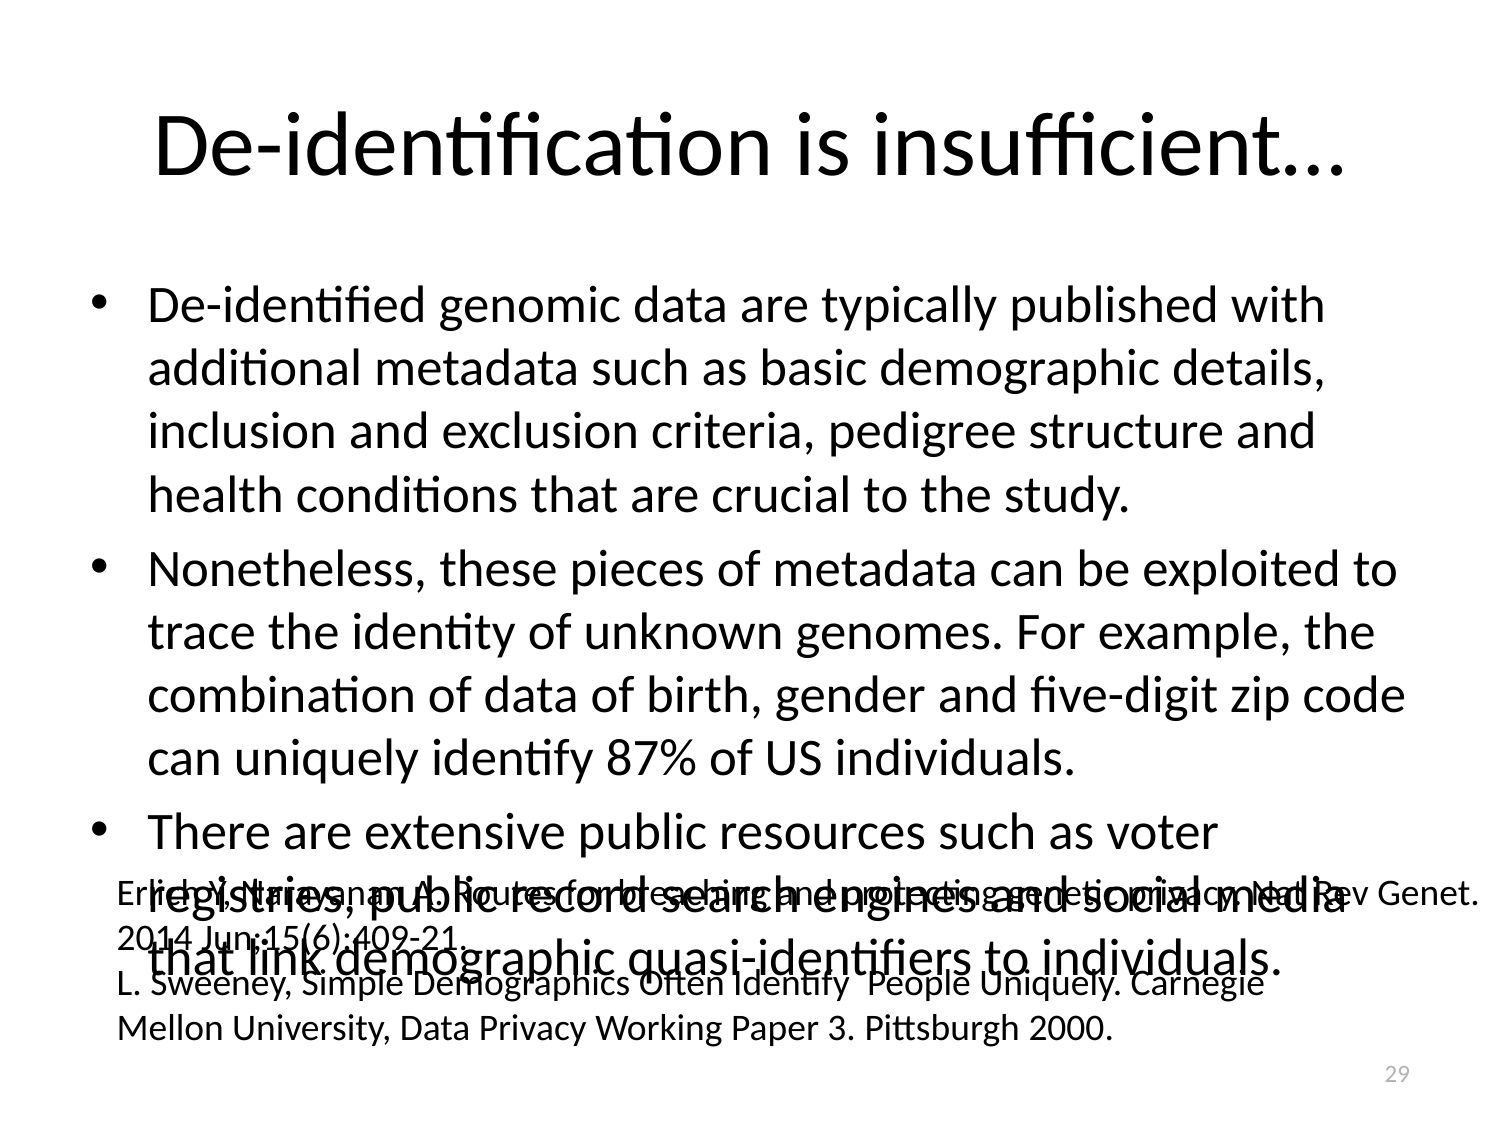

# De-identification is insufficient…
De-identified genomic data are typically published with additional metadata such as basic demographic details, inclusion and exclusion criteria, pedigree structure and health conditions that are crucial to the study.
Nonetheless, these pieces of metadata can be exploited to trace the identity of unknown genomes. For example, the combination of data of birth, gender and five-digit zip code can uniquely identify 87% of US individuals.
There are extensive public resources such as voter registries, public record search engines and social media that link demographic quasi-identifiers to individuals.
Erlich Y, Narayanan A. Routes for breaching and protecting genetic privacy. Nat Rev Genet. 2014 Jun;15(6):409-21.
L. Sweeney, Simple Demographics Often Identify  People Uniquely. Carnegie
Mellon University, Data Privacy Working Paper 3. Pittsburgh 2000.

29